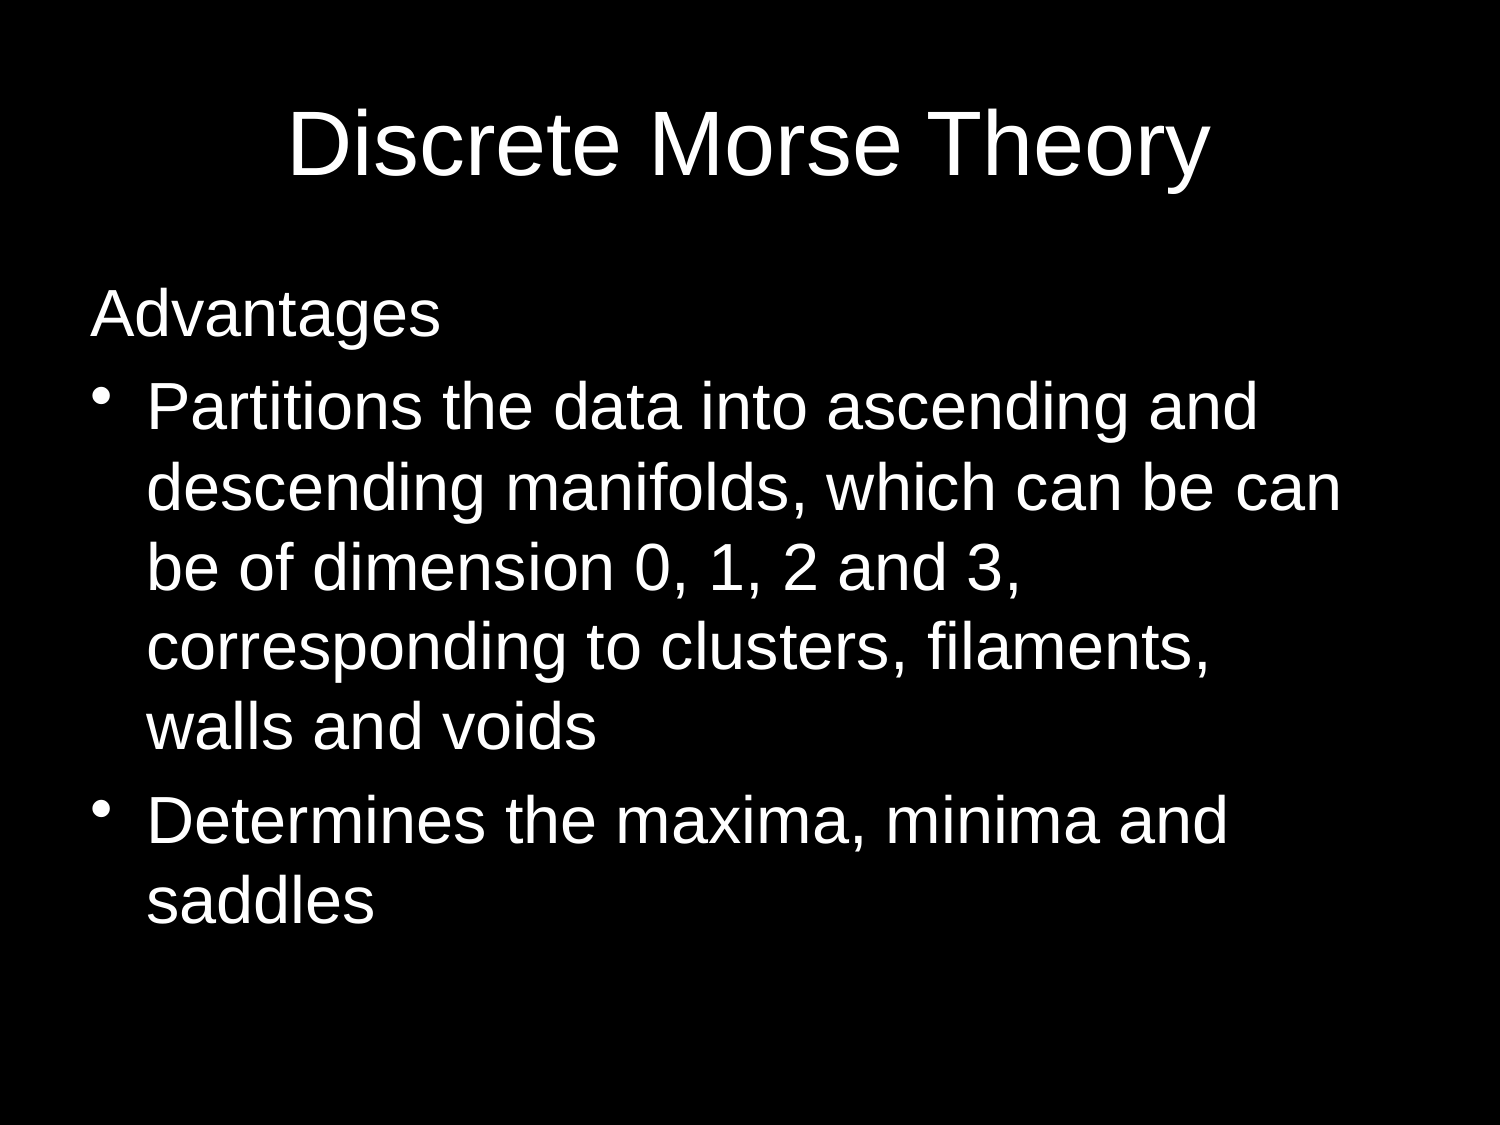

# Discrete Morse Theory
Advantages
Partitions the data into ascending and descending manifolds, which can be can be of dimension 0, 1, 2 and 3, corresponding to clusters, filaments, walls and voids
Determines the maxima, minima and saddles